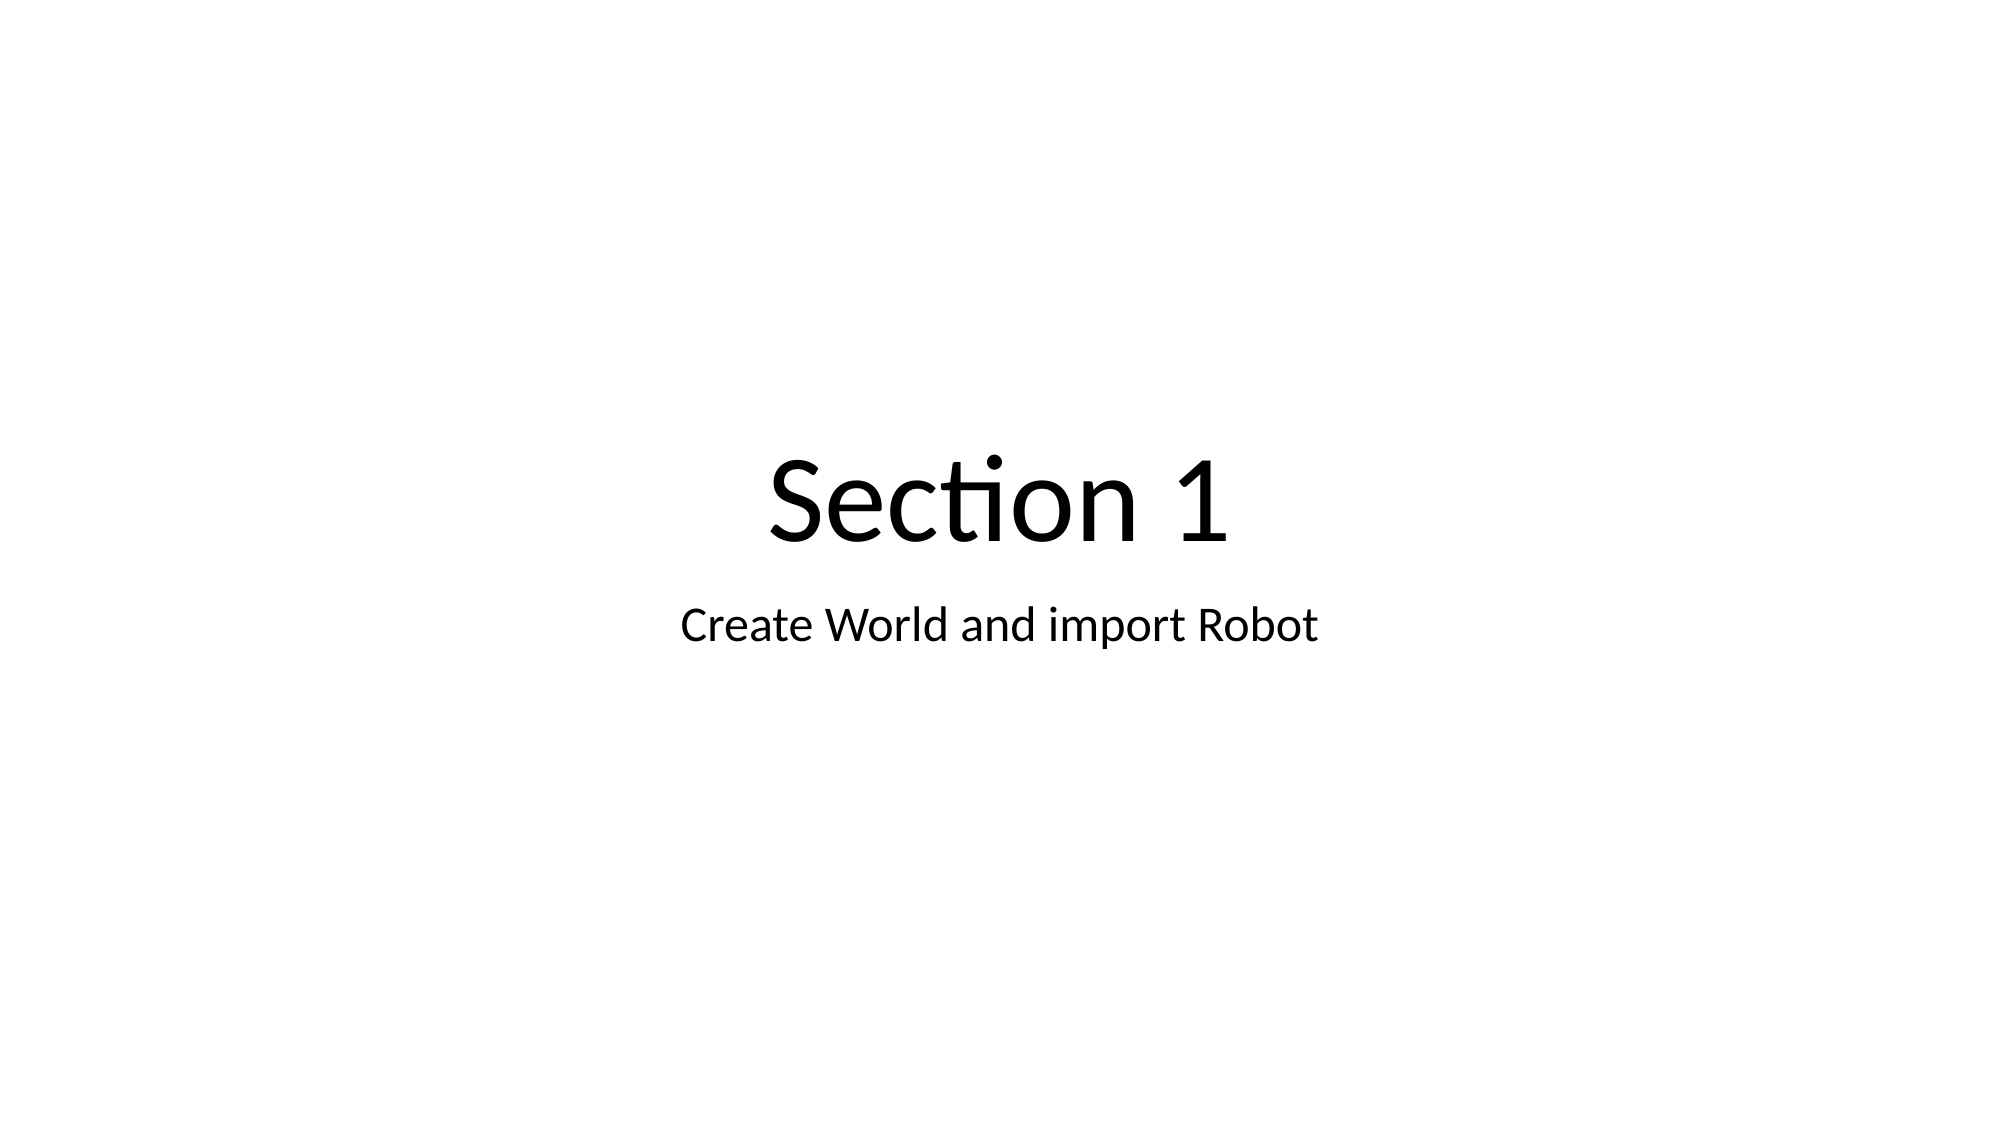

# Section 1
Create World and import Robot